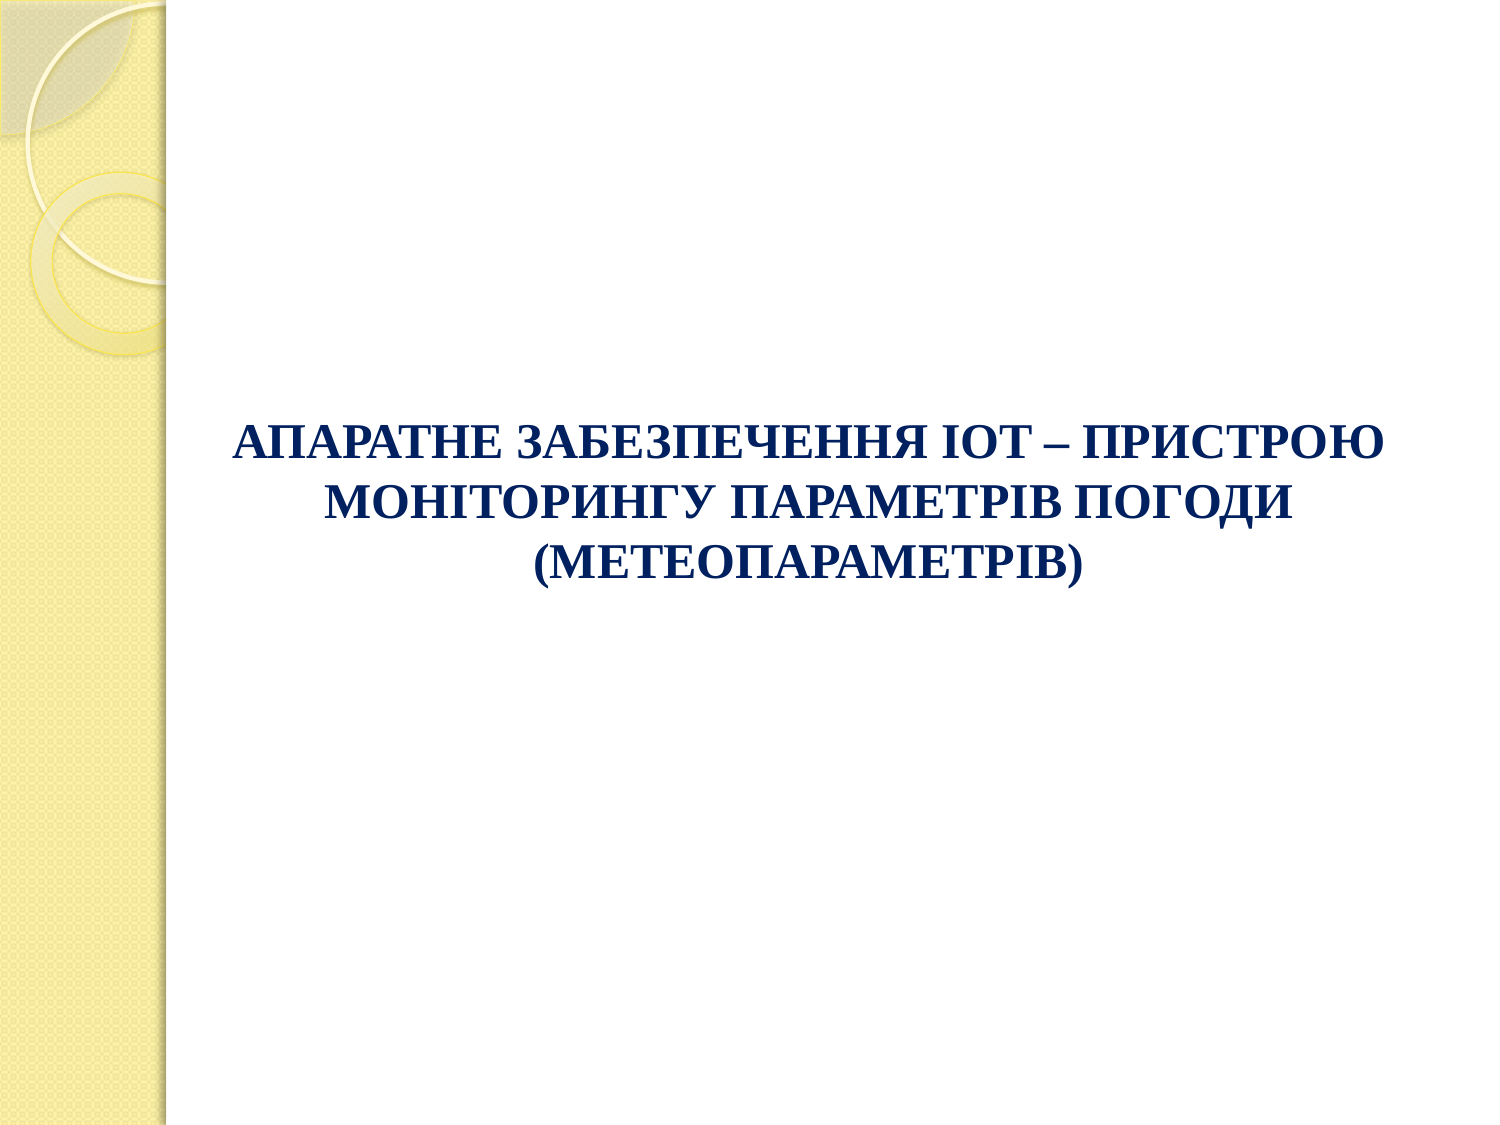

апаратне забезпечення IoT – пристрою моніторингу параметрів погоди (метеопараметрів)